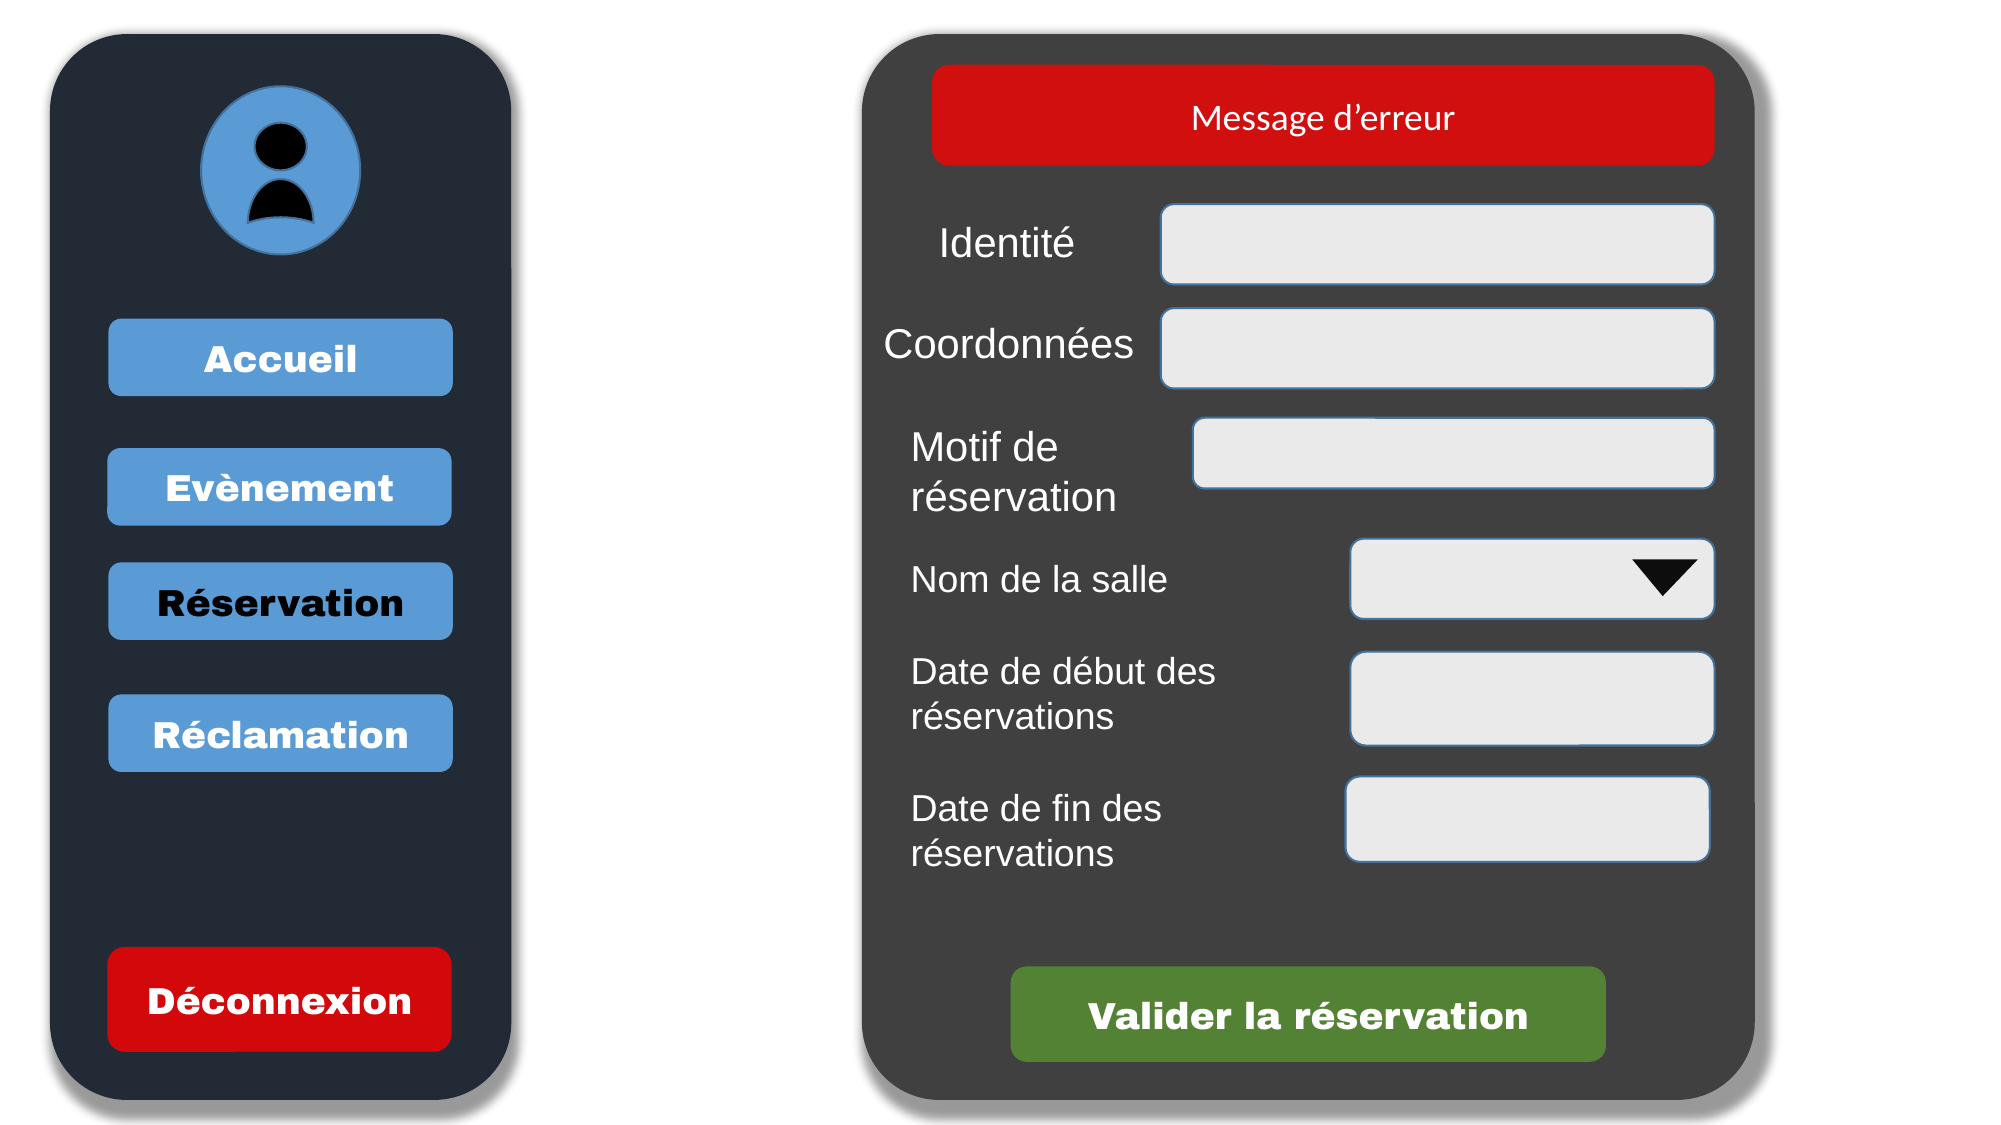

Message d’erreur

Identité

Coordonnées

Accueil

Motif de réservation
Evènement
Nom de la salle

Réservation
Date de début des réservations

Réclamation

Date de fin des réservations
Déconnexion
Valider la réservation